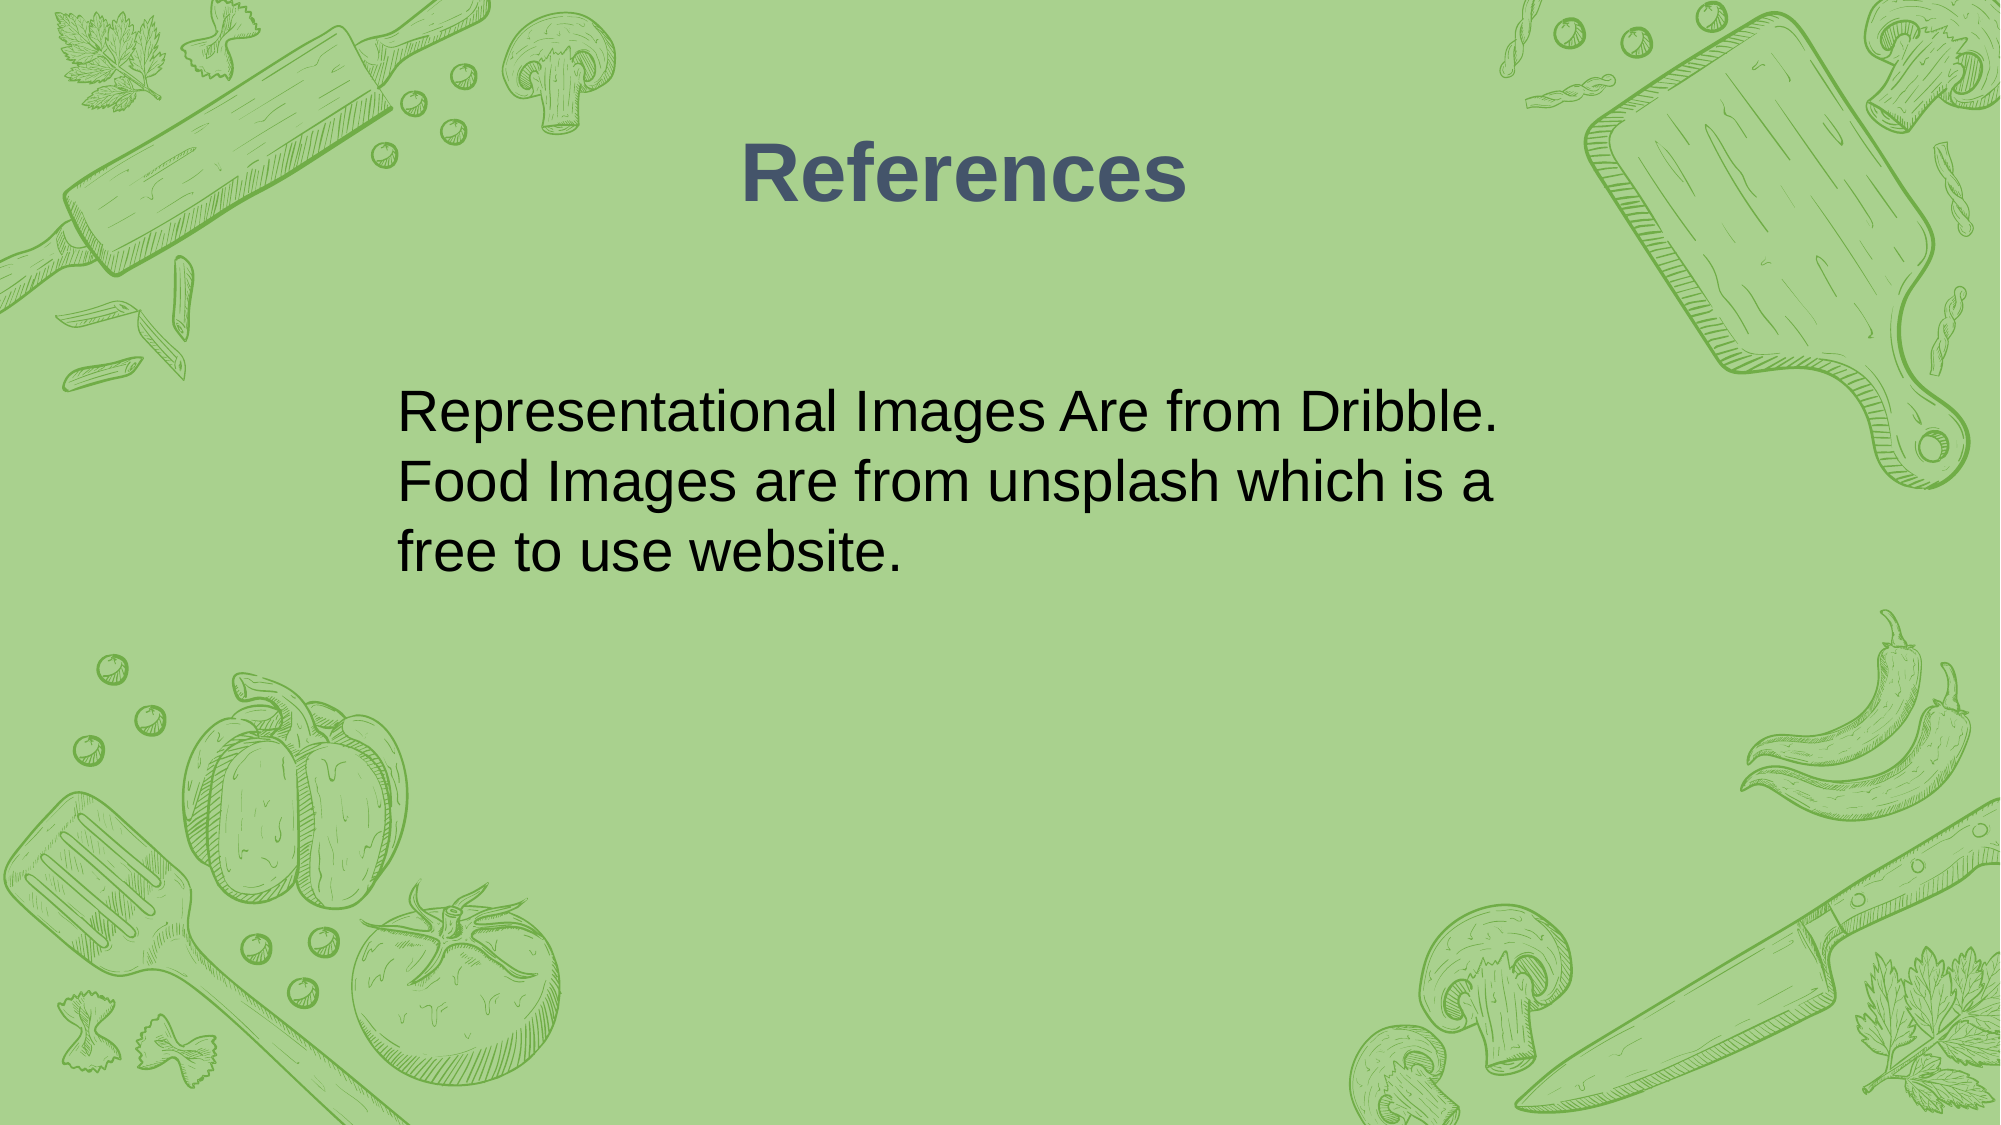

References
Representational Images Are from Dribble.
Food Images are from unsplash which is a free to use website.